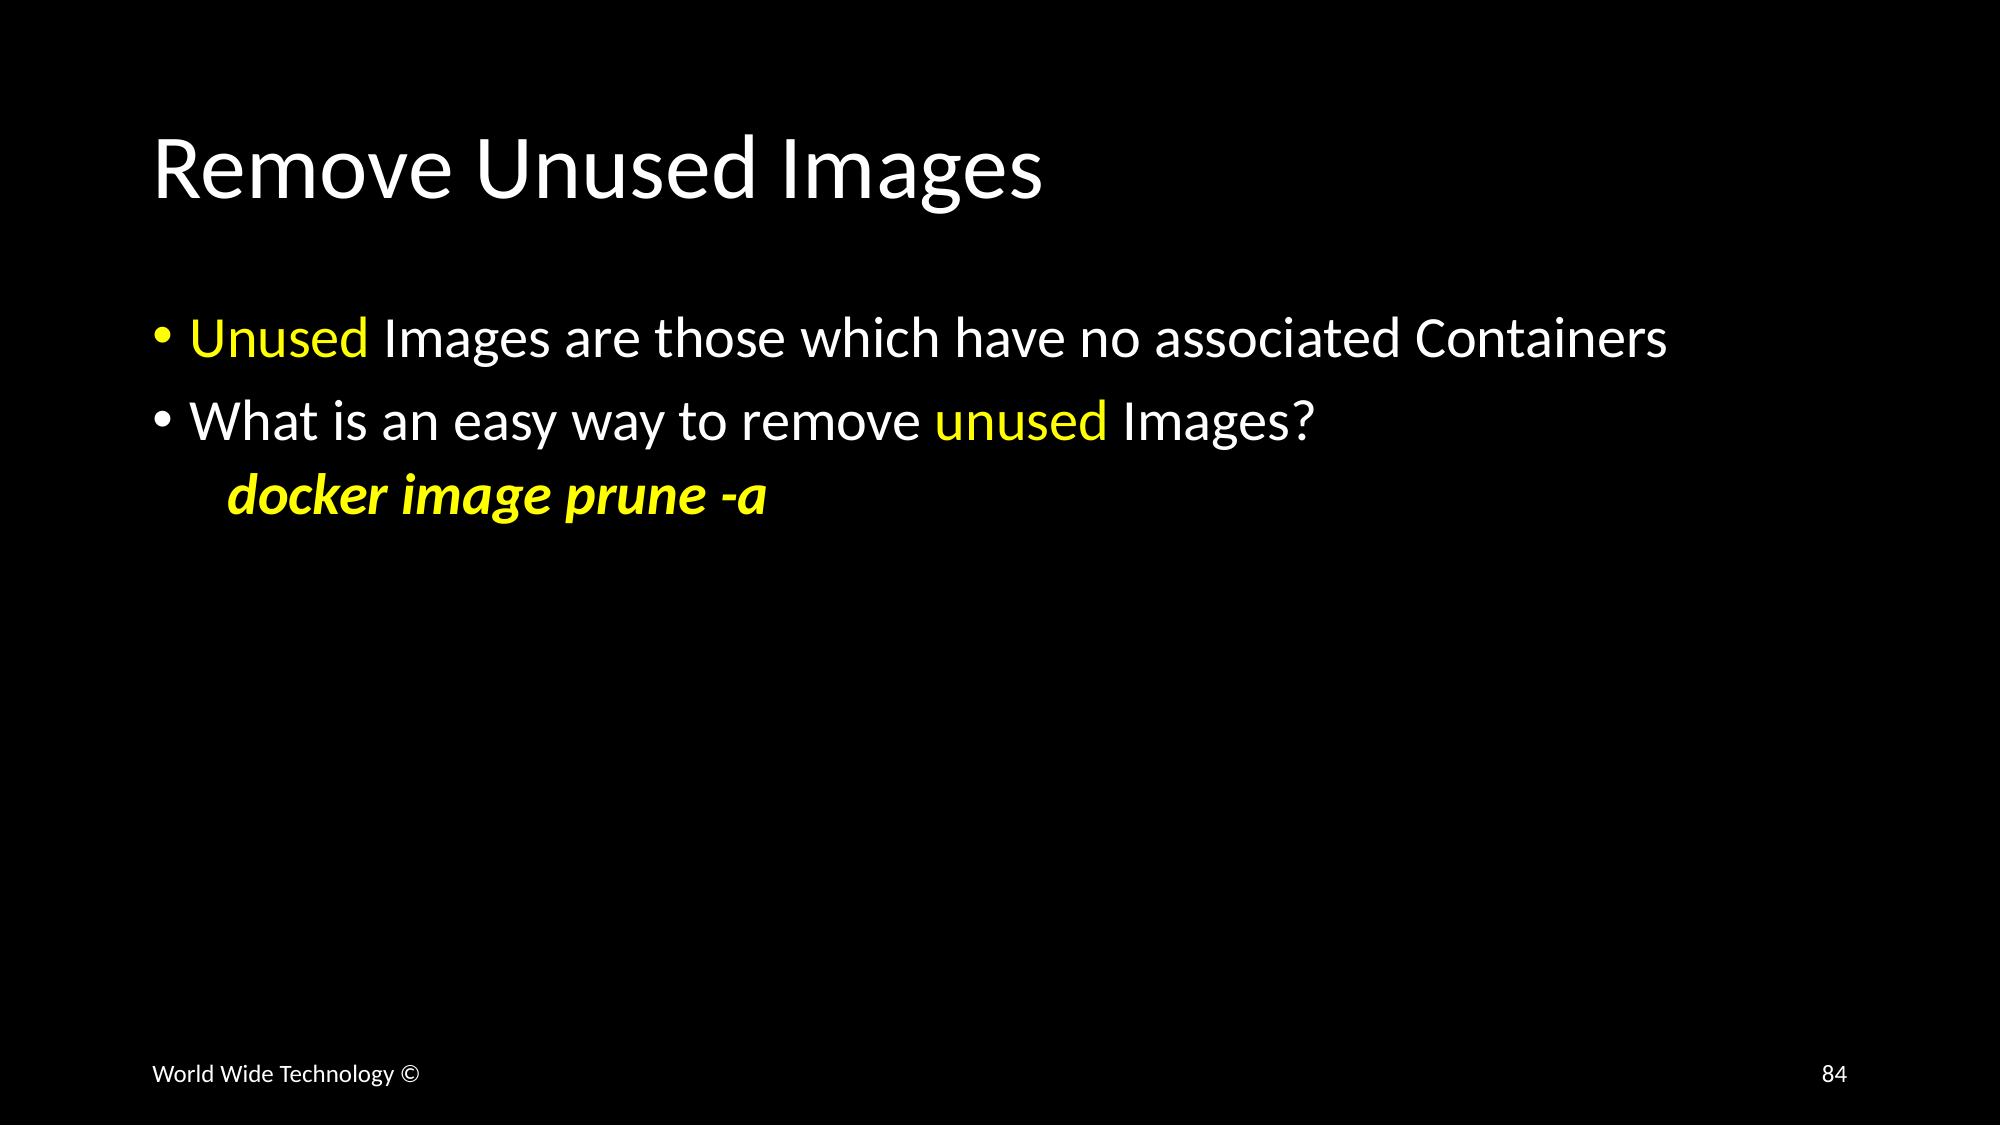

# Remove Unused Images
Unused Images are those which have no associated Containers
What is an easy way to remove unused Images?
docker image prune -a
World Wide Technology ©
84